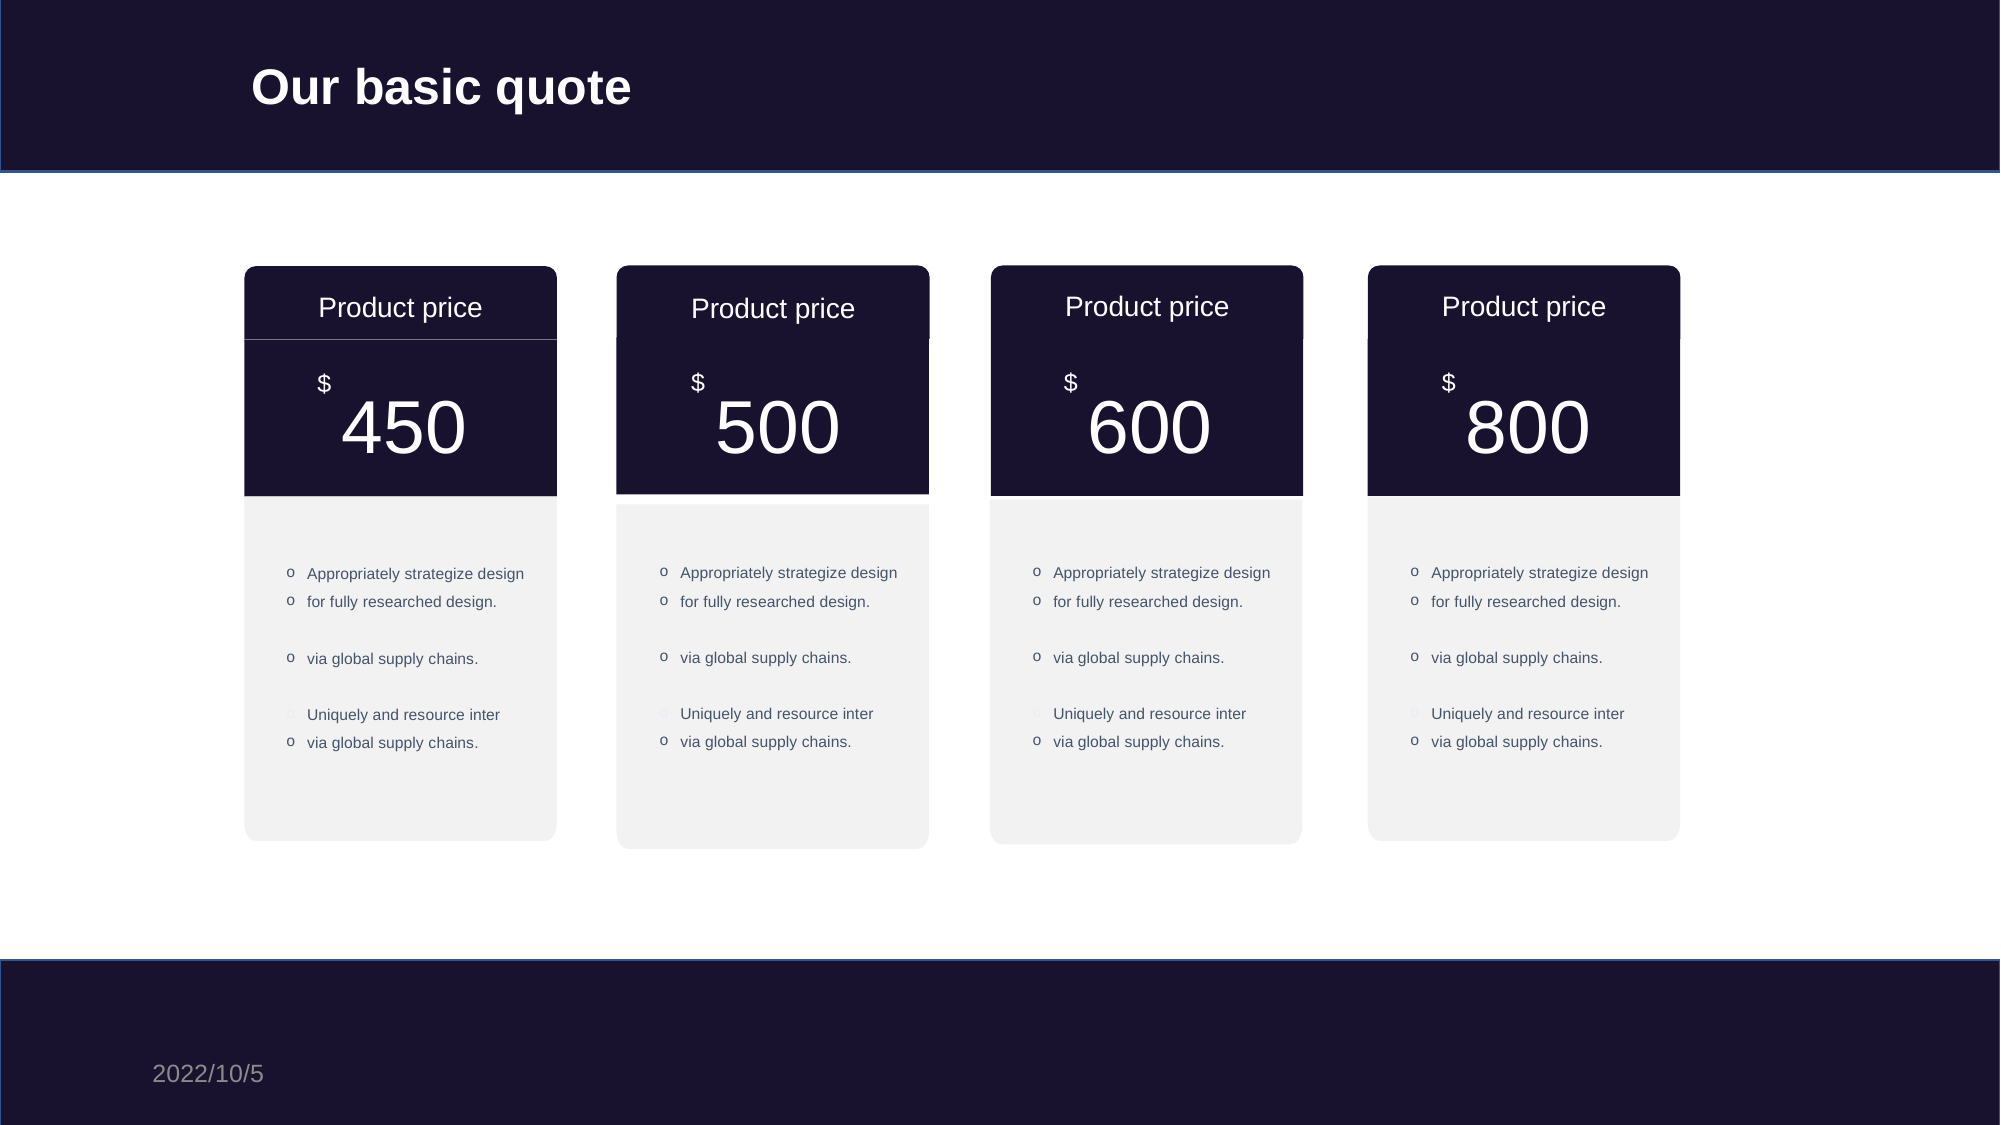

Our basic quote

Product price

500
$

Appropriately strategize design
for fully researched design.

via global supply chains.

Uniquely and resource inter
via global supply chains.

Product price
600
$
Appropriately strategize design
for fully researched design.

via global supply chains.

Uniquely and resource inter
via global supply chains.

Product price

800
$

Appropriately strategize design
for fully researched design.

via global supply chains.

Uniquely and resource inter
via global supply chains.

Product price

450
$

Appropriately strategize design
for fully researched design.

via global supply chains.

Uniquely and resource inter
via global supply chains.

2022/10/5
20